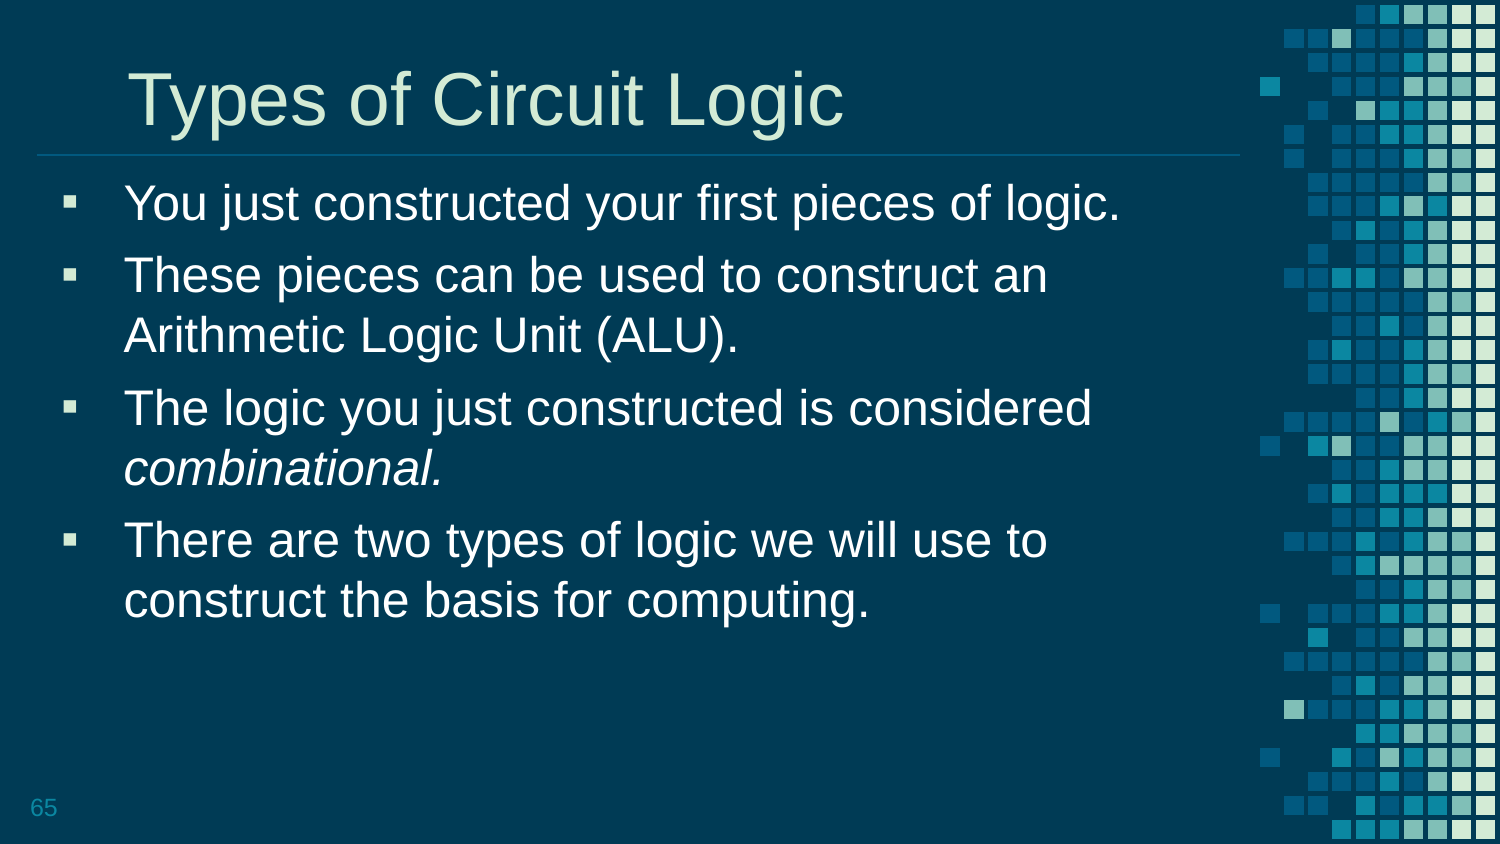

# Types of Circuit Logic
You just constructed your first pieces of logic.
These pieces can be used to construct an Arithmetic Logic Unit (ALU).
The logic you just constructed is considered combinational.
There are two types of logic we will use to construct the basis for computing.
65